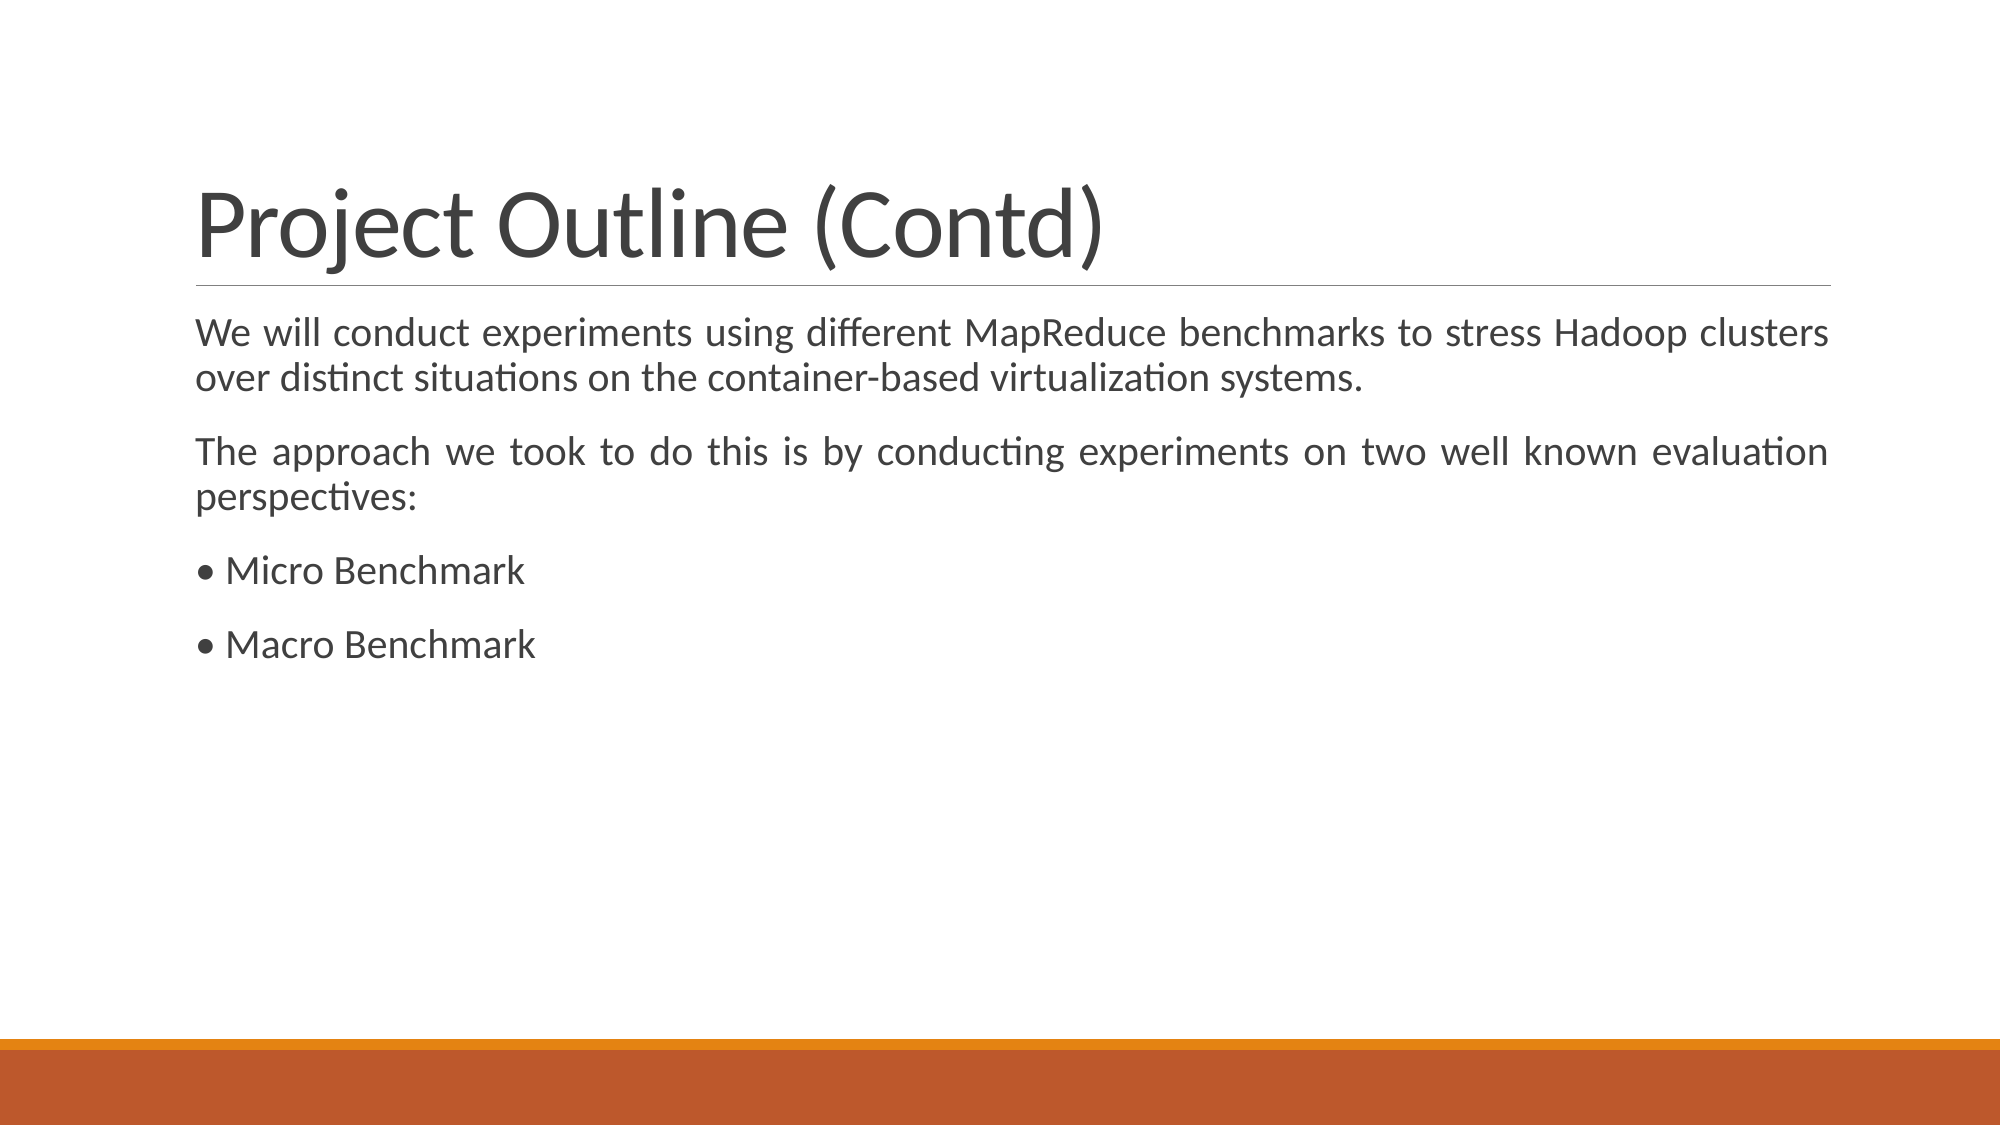

# Project Outline (Contd)
We will conduct experiments using different MapReduce benchmarks to stress Hadoop clusters over distinct situations on the container-based virtualization systems.
The approach we took to do this is by conducting experiments on two well known evaluation perspectives:
• Micro Benchmark
• Macro Benchmark